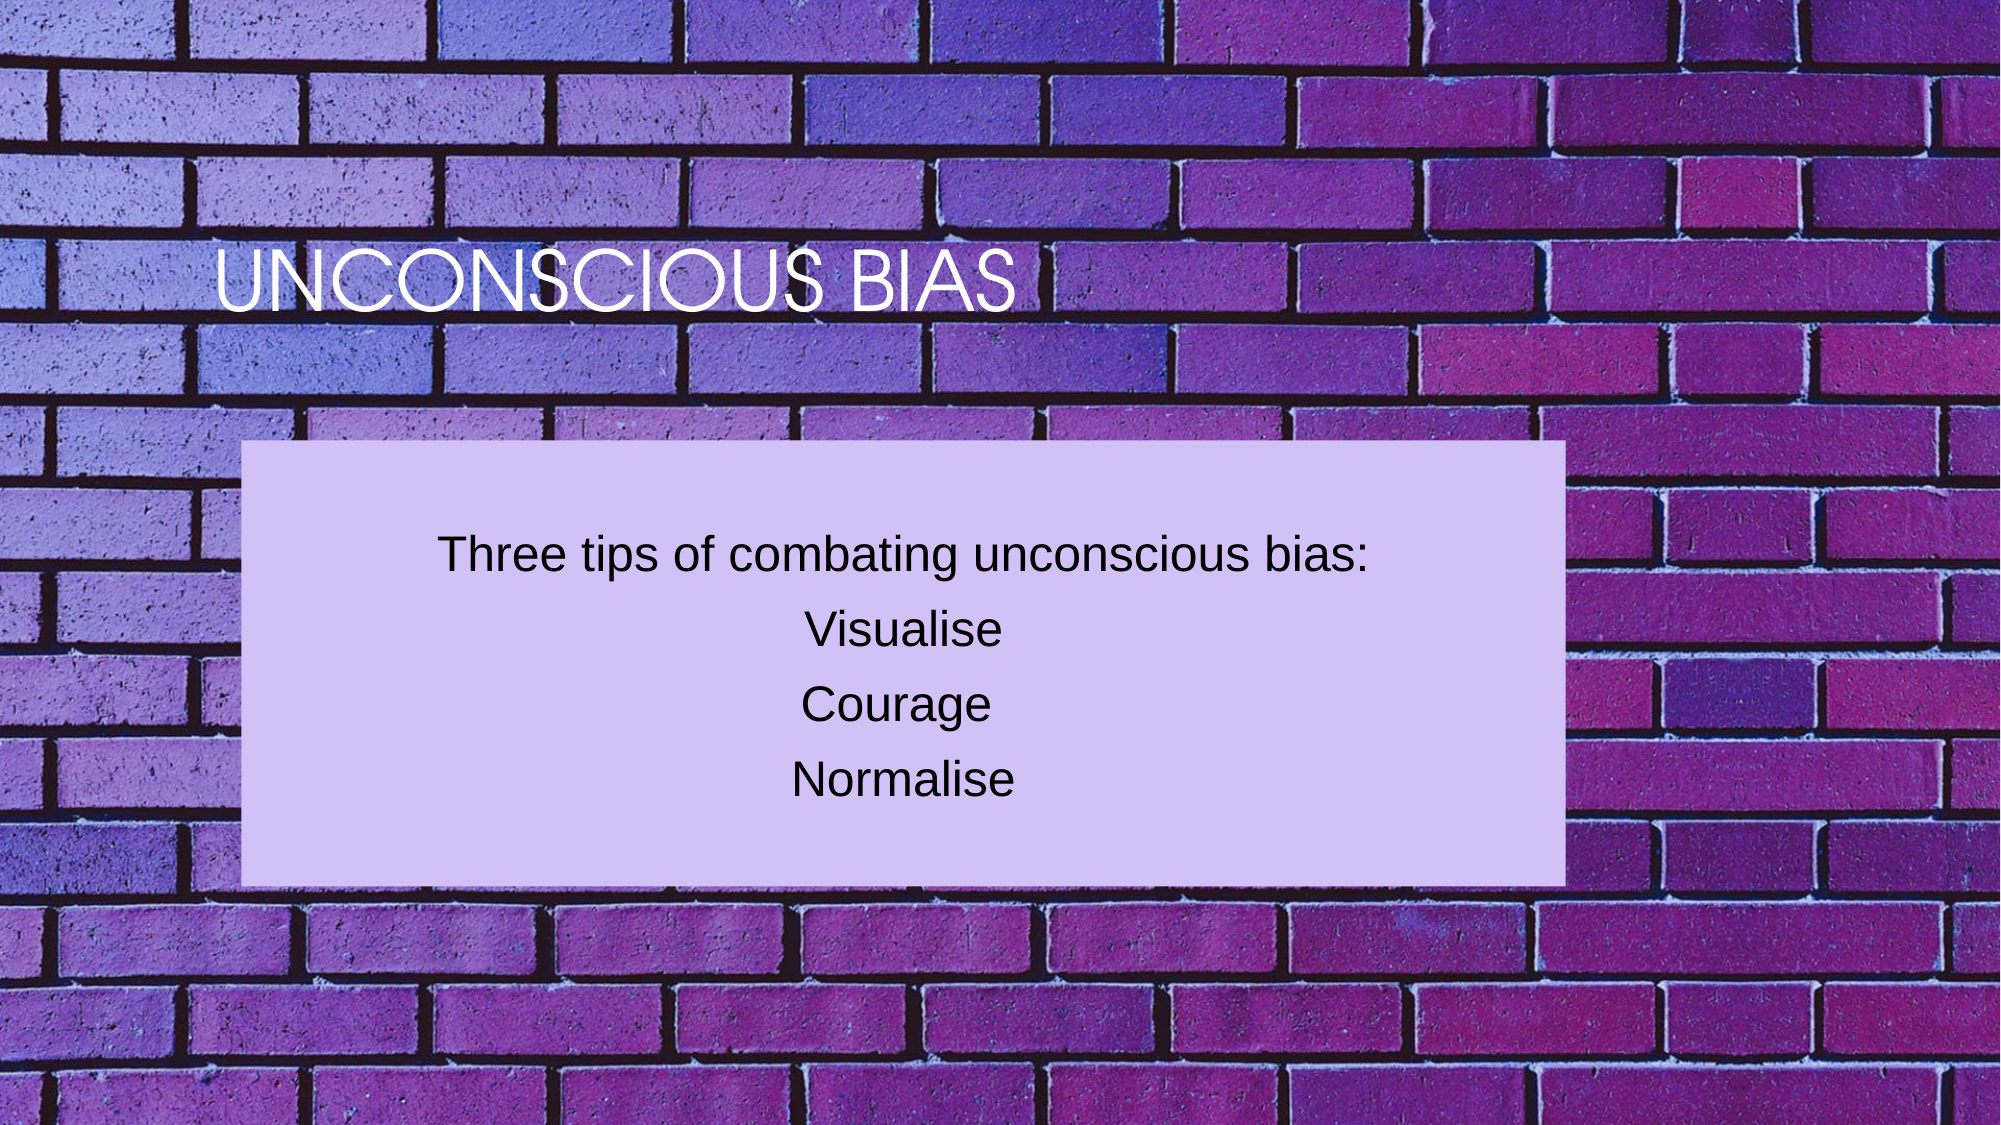

# Unconscious bias

Three tips of combating unconscious bias:
Visualise
Courage
Normalise